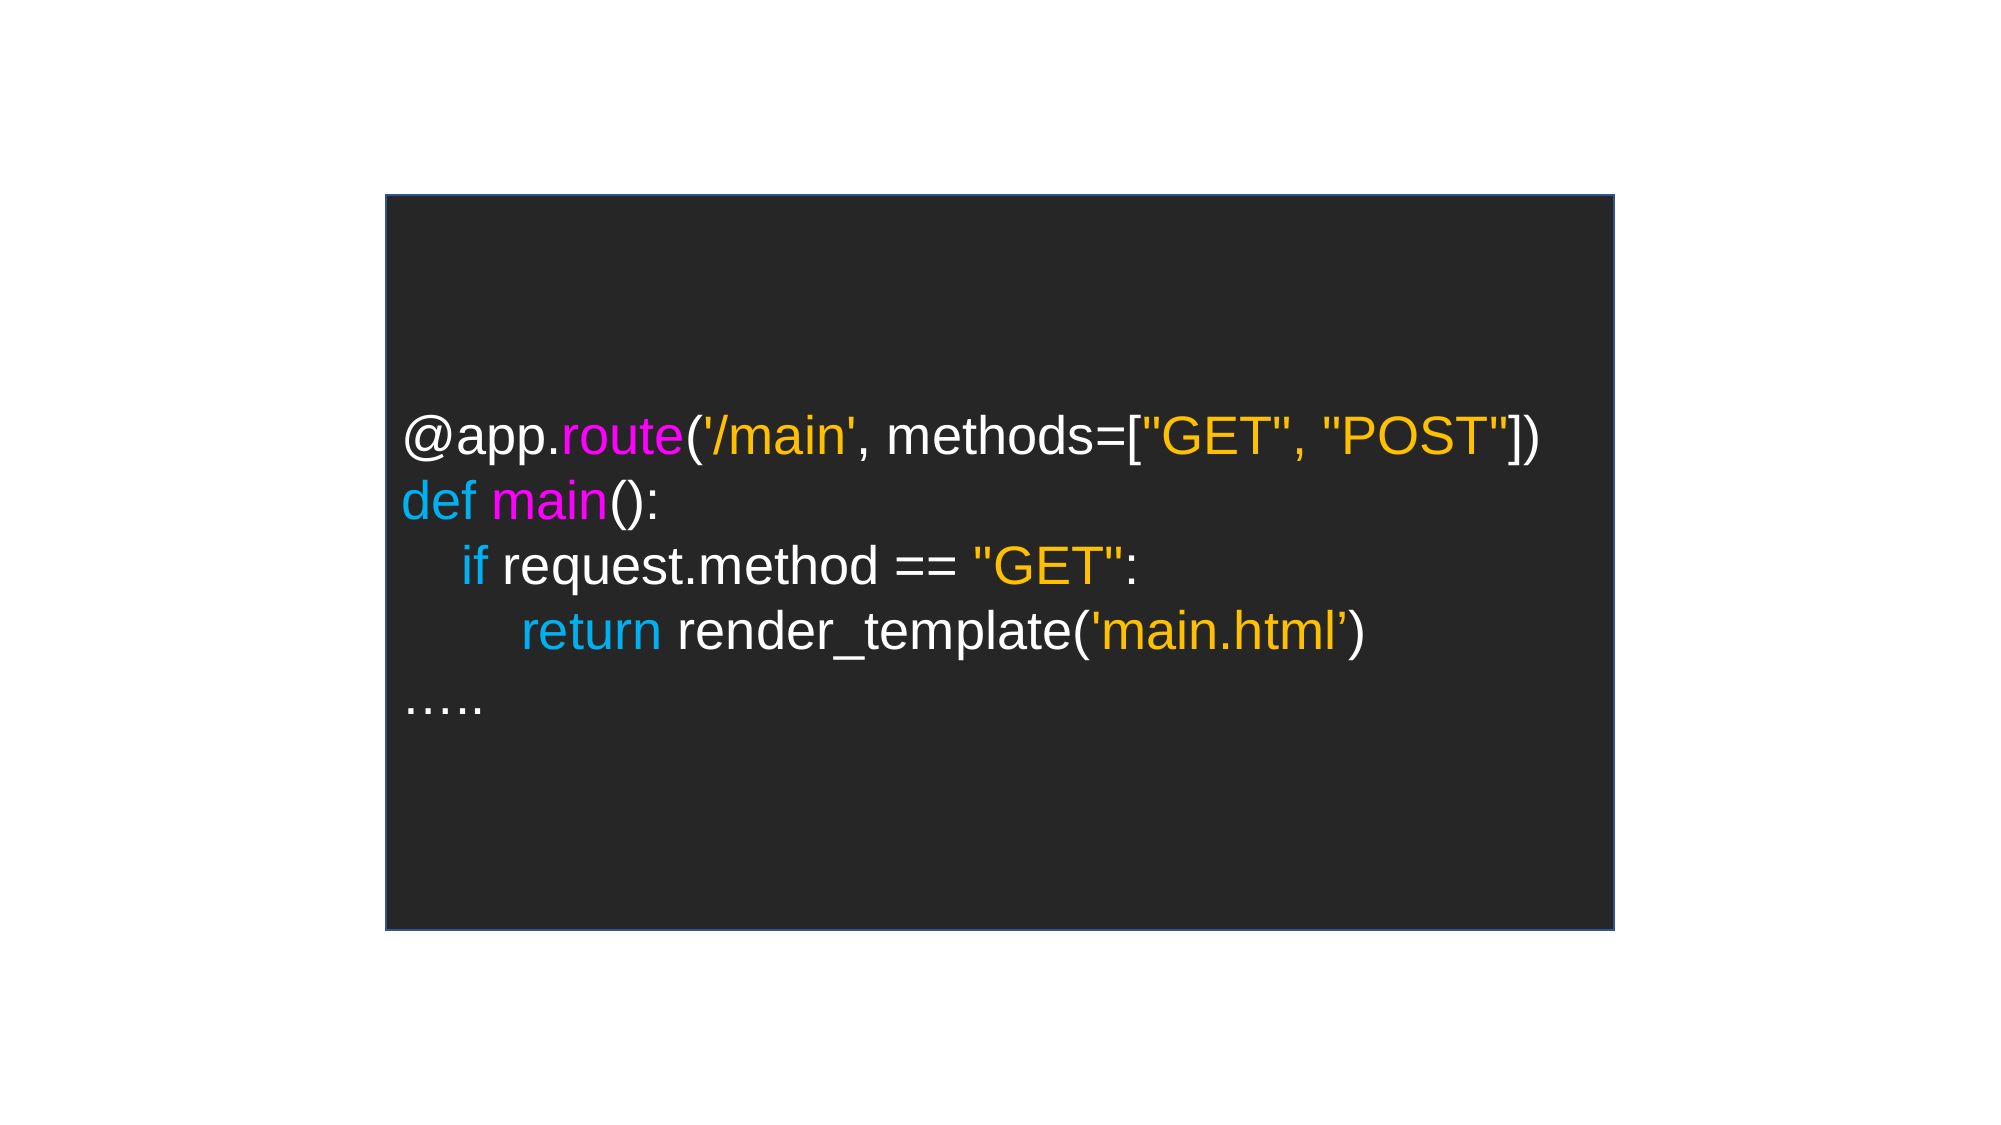

@app.route('/main', methods=["GET", "POST"])
def main():
    if request.method == "GET":
        return render_template('main.html’)
…..